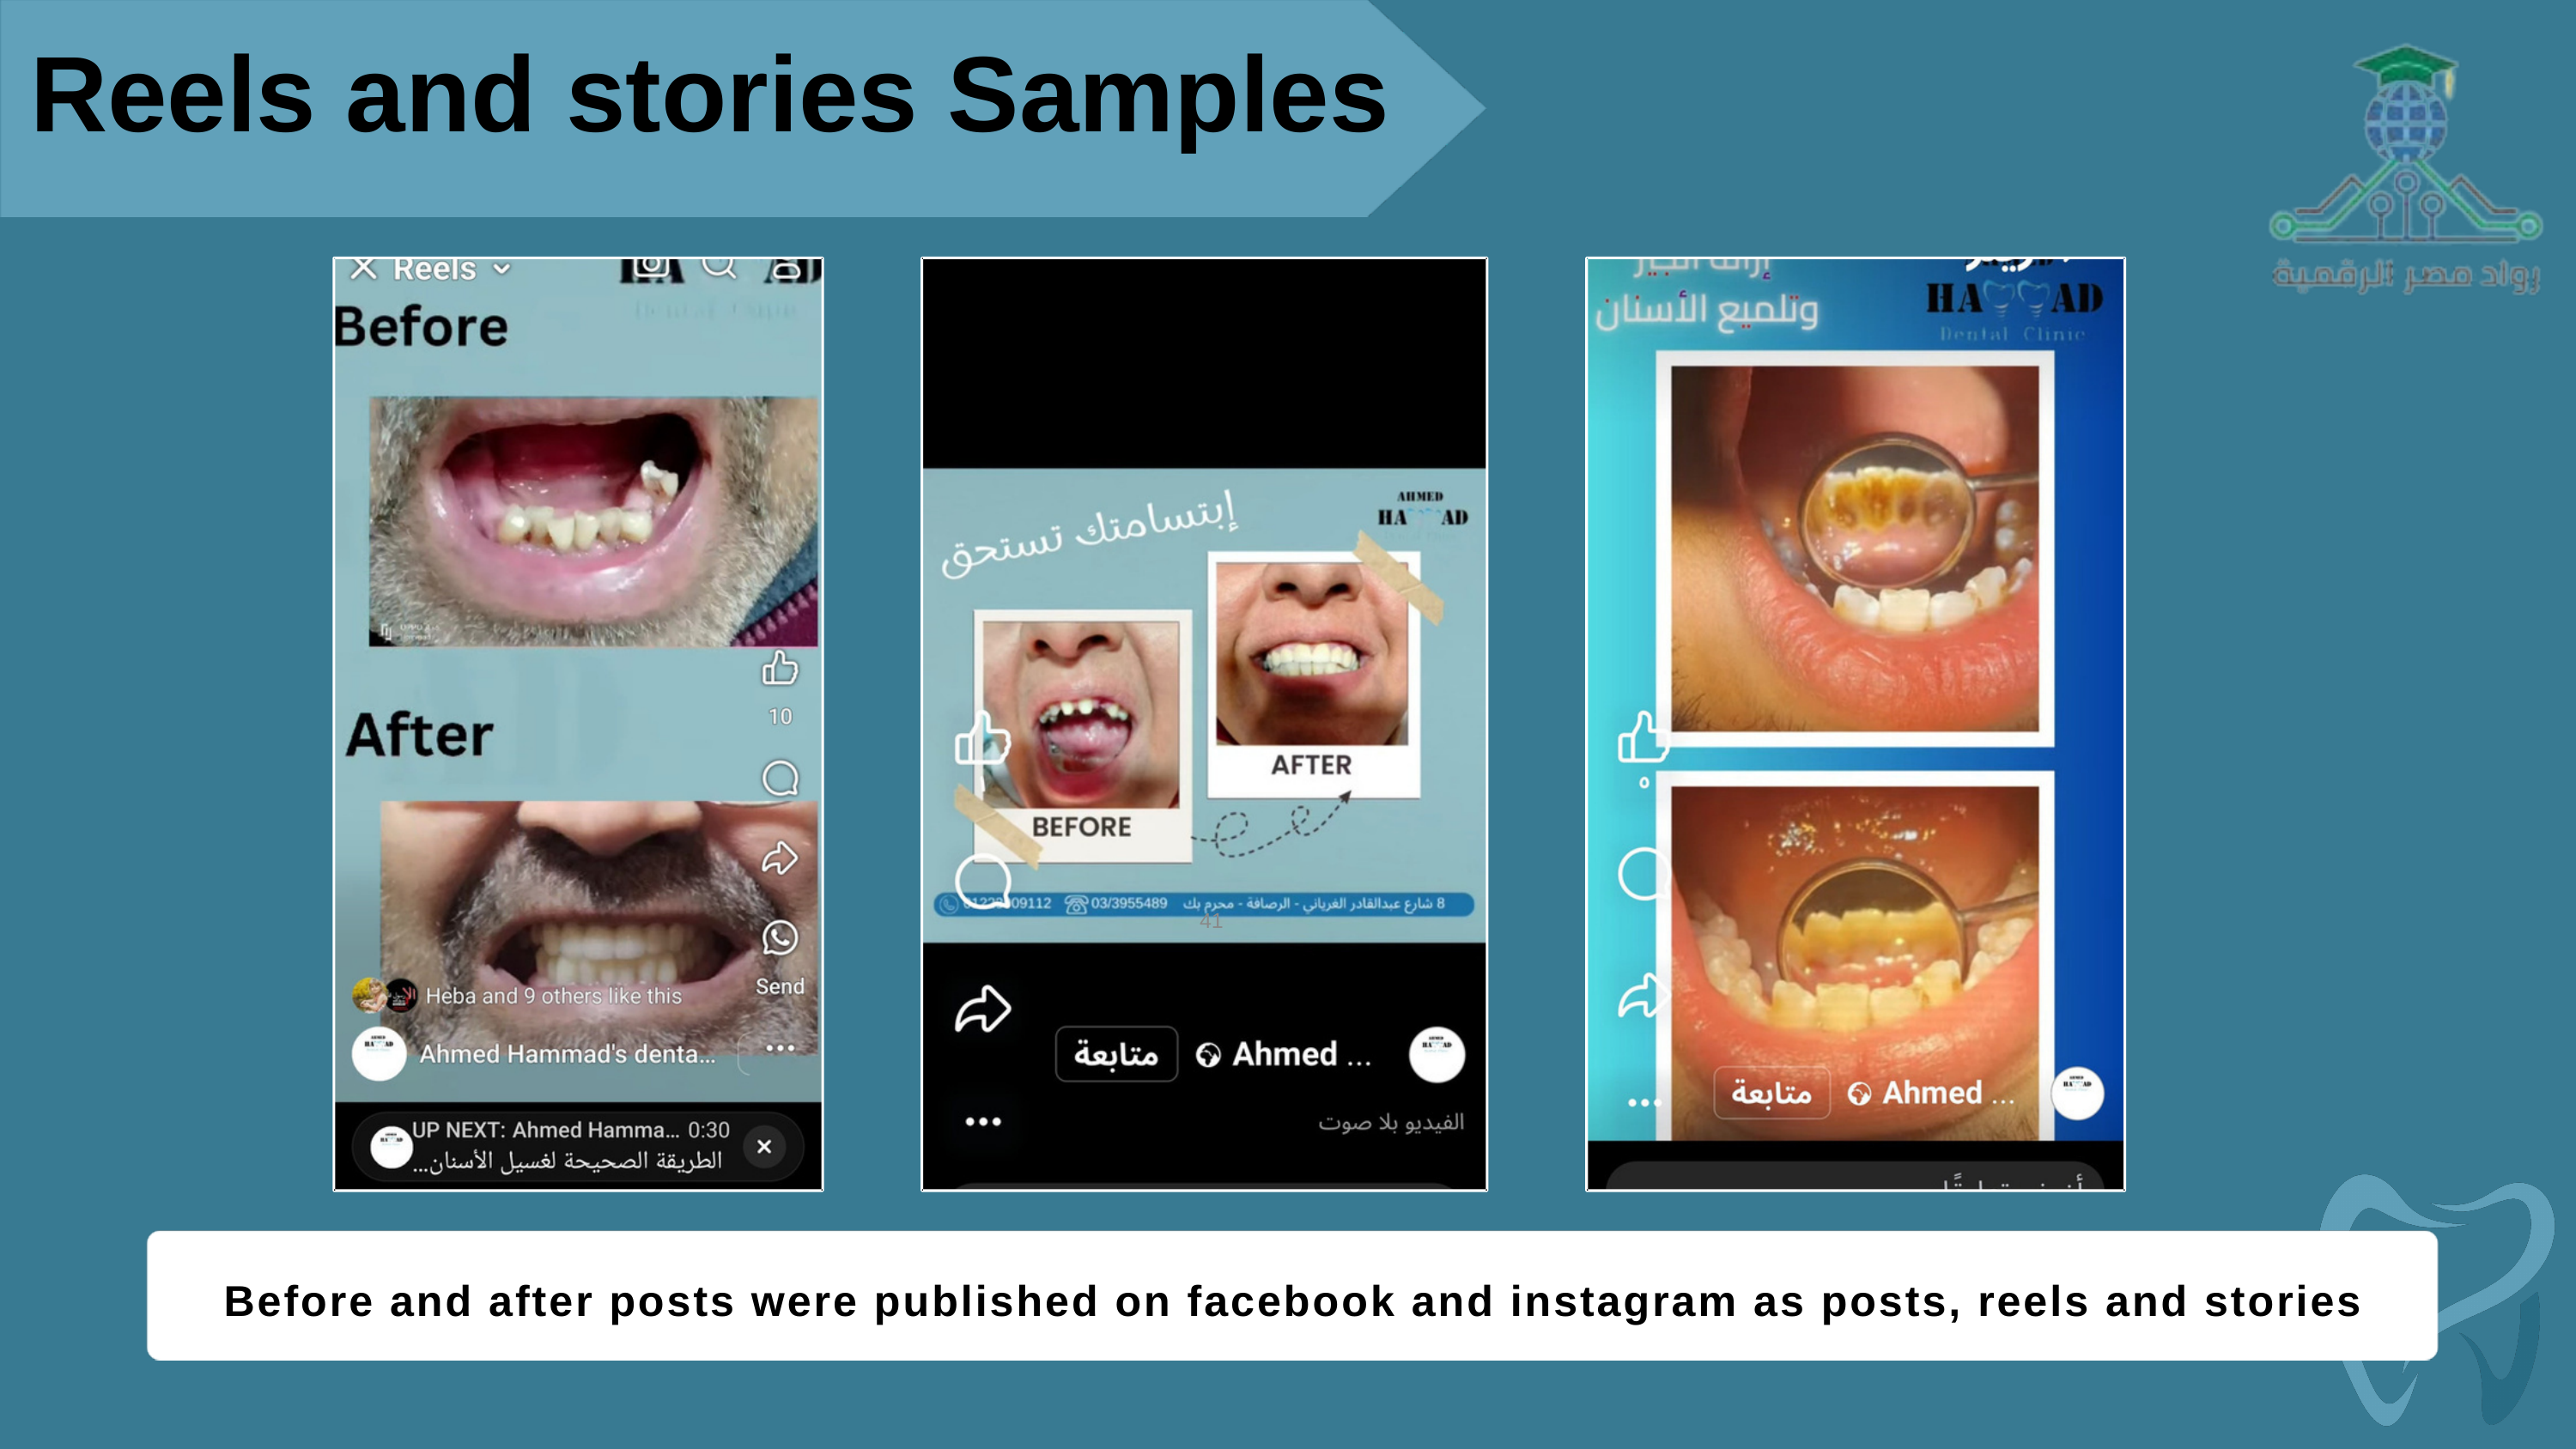

Reels and stories Samples

41

Before and after posts were published on facebook and instagram as posts, reels and stories